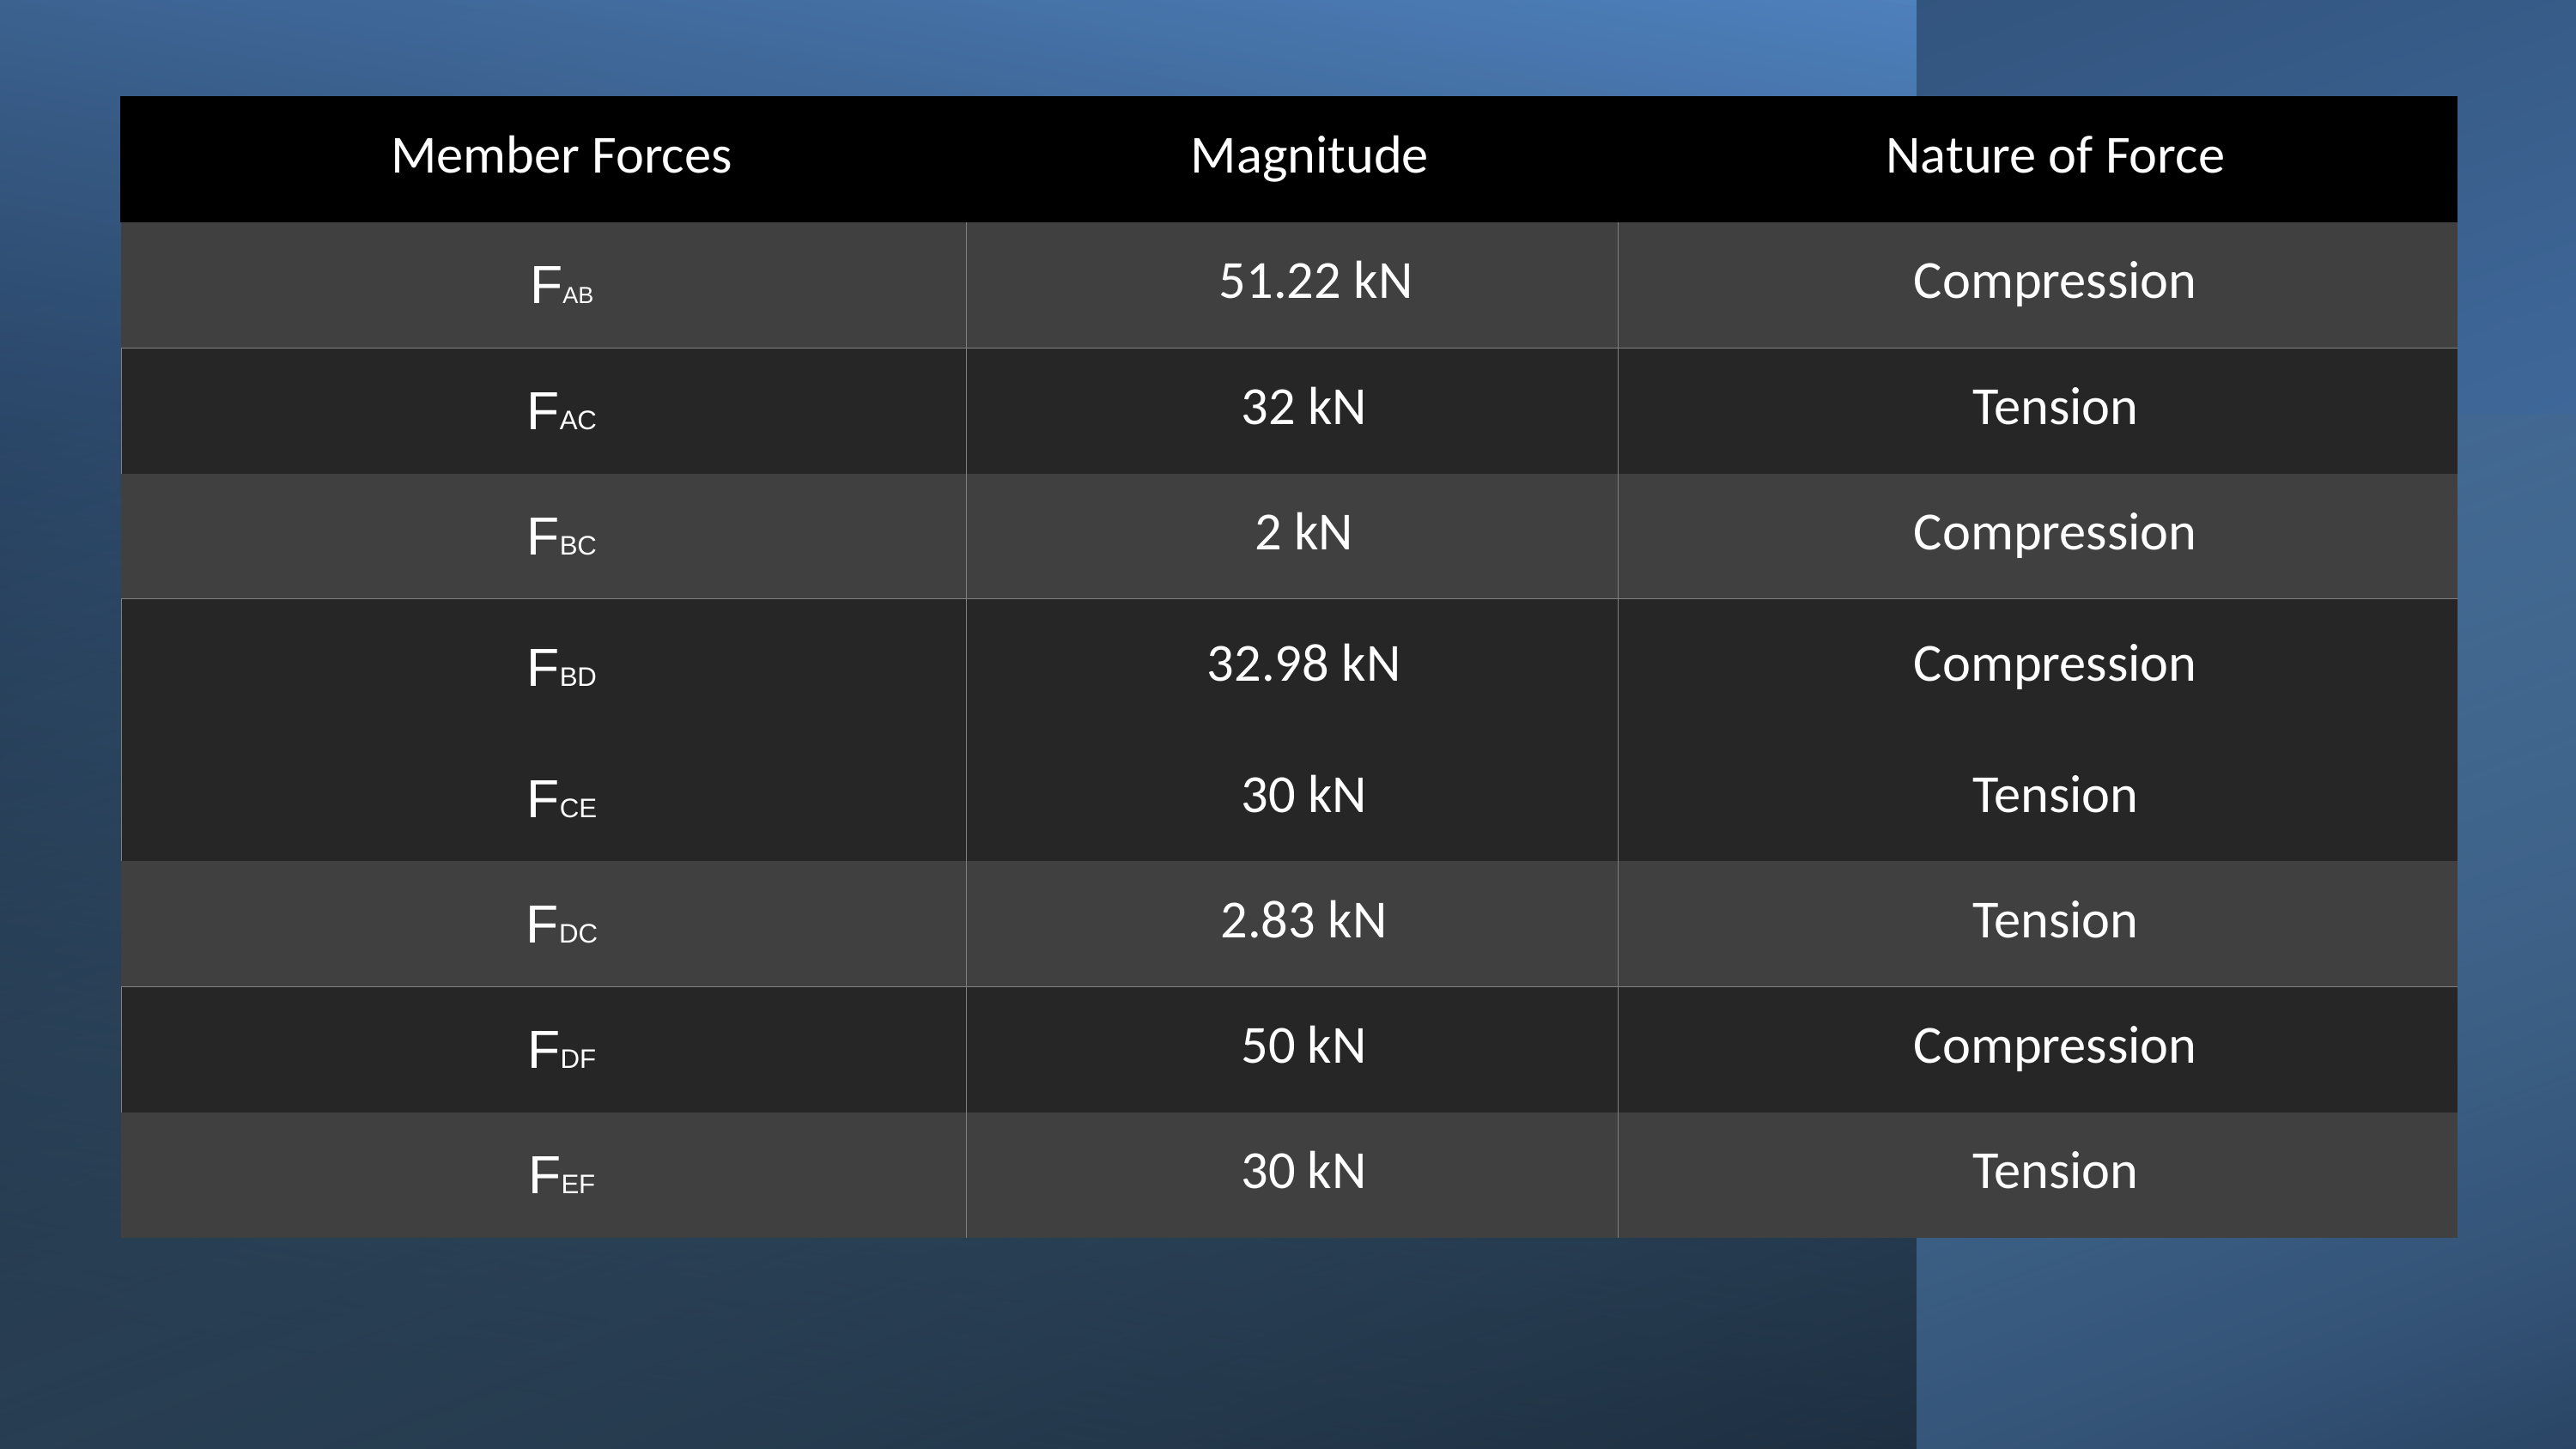

| Member Forces | Magnitude | Nature of Force |
| --- | --- | --- |
| FAB | 51.22 kN | Compression |
| FAC | 32 kN | Tension |
| FBC | 2 kN | Compression |
| FBD | 32.98 kN | Compression |
| FCE | 30 kN | Tension |
| FDC | 2.83 kN | Tension |
| FDF | 50 kN | Compression |
| FEF | 30 kN | Tension |